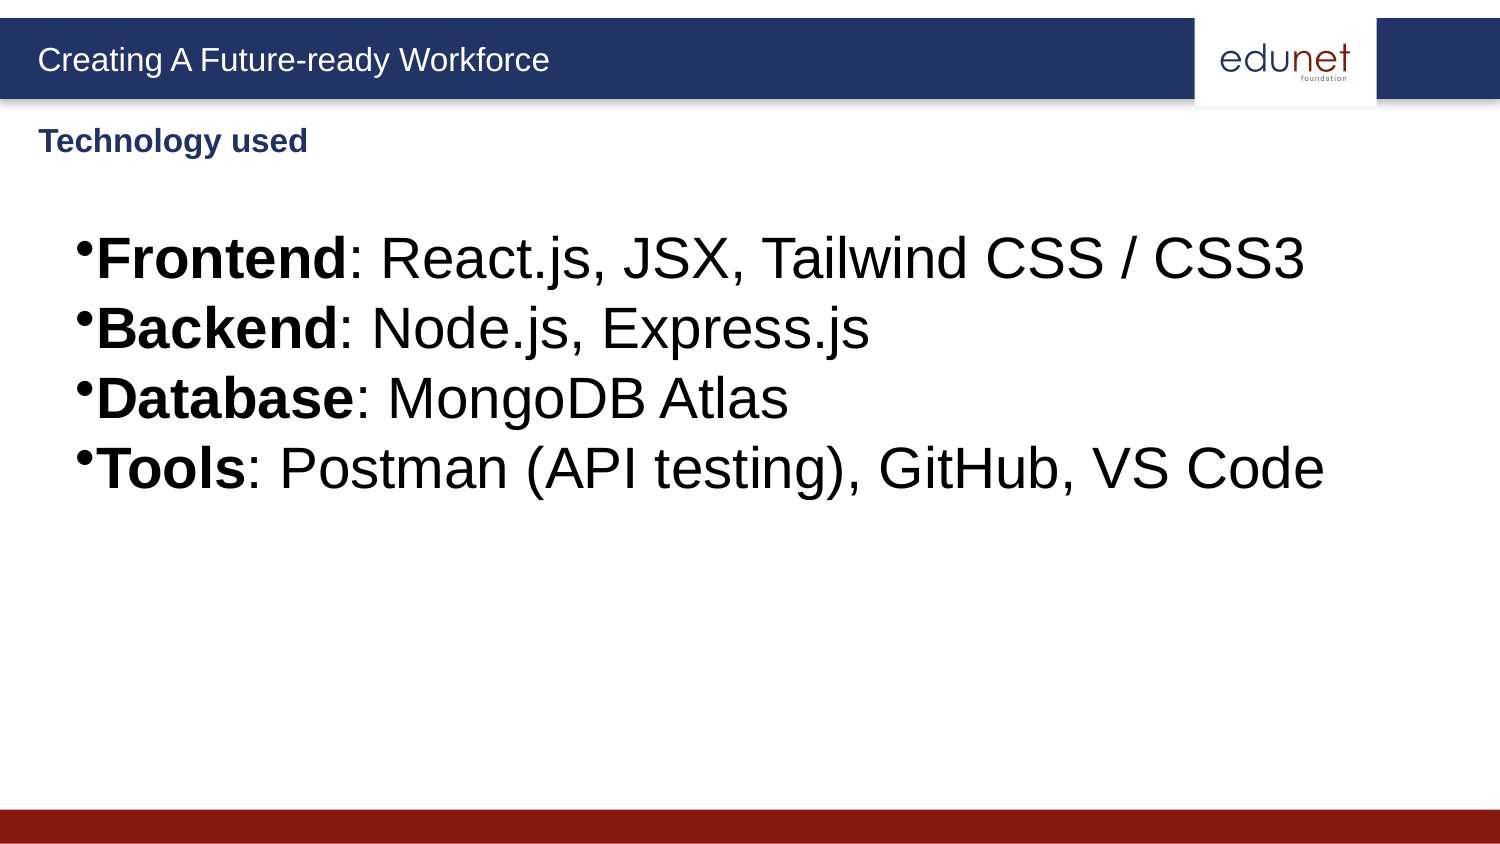

Technology used

Frontend: React.js, JSX, Tailwind CSS / CSS3
Backend: Node.js, Express.js
Database: MongoDB Atlas
Tools: Postman (API testing), GitHub, VS Code